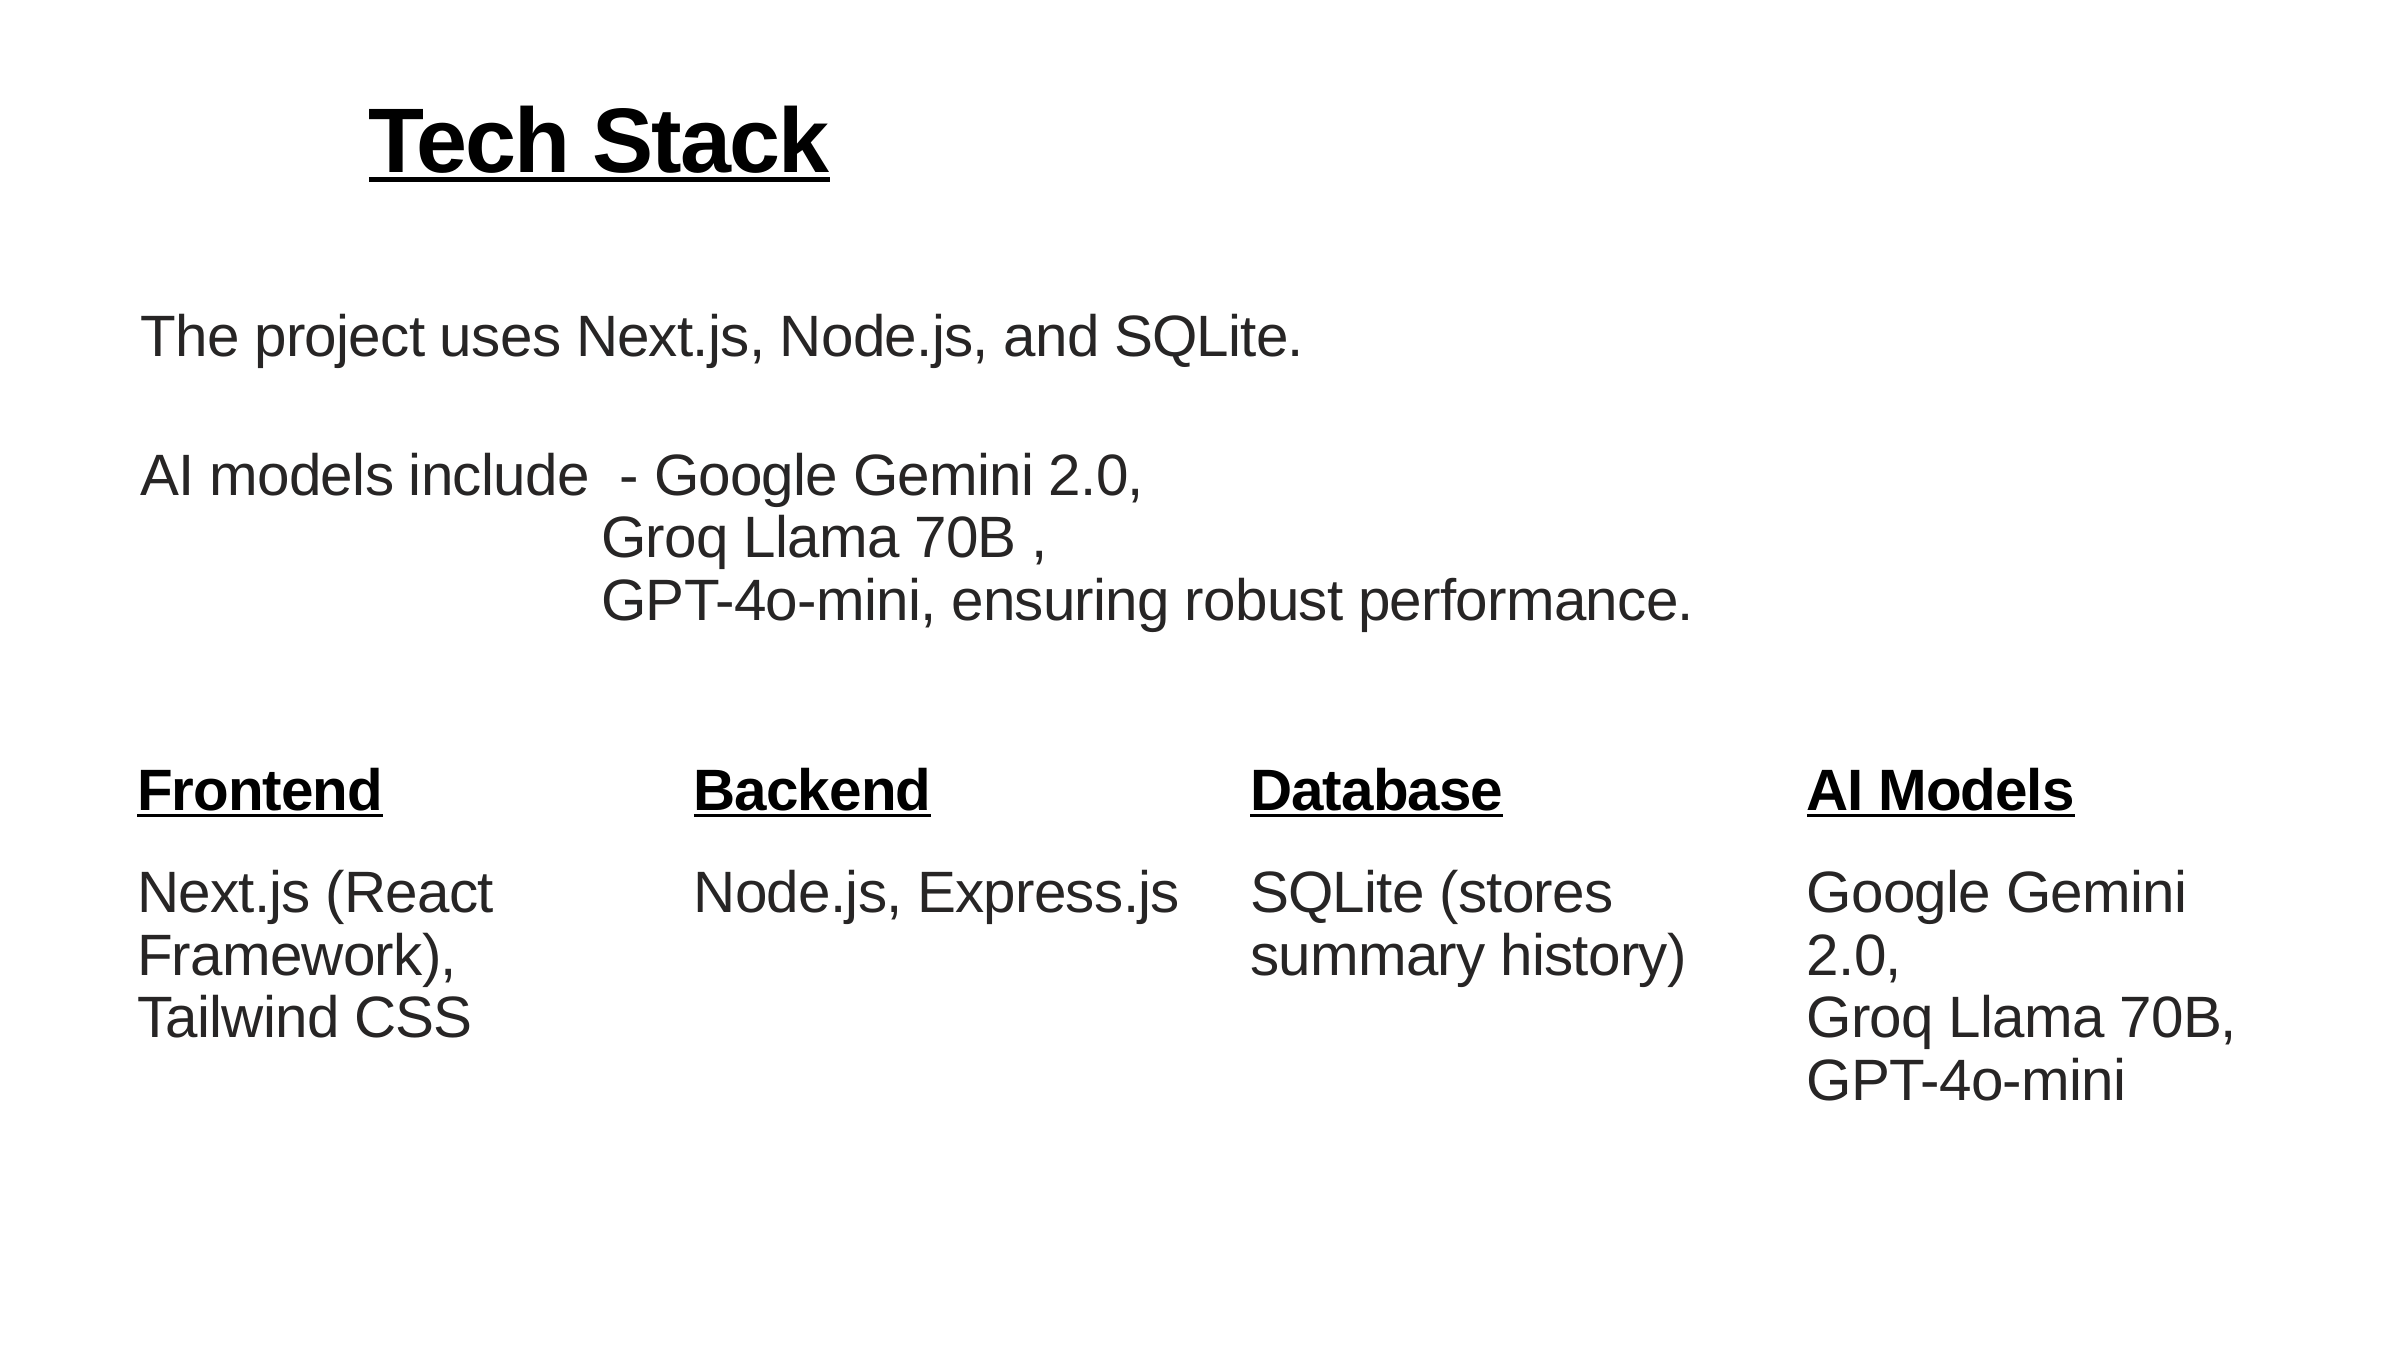

Tech Stack
The project uses Next.js, Node.js, and SQLite.
AI models include  - Google Gemini 2.0,
        Groq Llama 70B ,
        GPT-4o-mini, ensuring robust performance.
Frontend
Backend
Database
AI Models
Next.js (React Framework), Tailwind CSS
Node.js, Express.js
SQLite (stores summary history)
Google Gemini 2.0,
Groq Llama 70B,
GPT-4o-mini